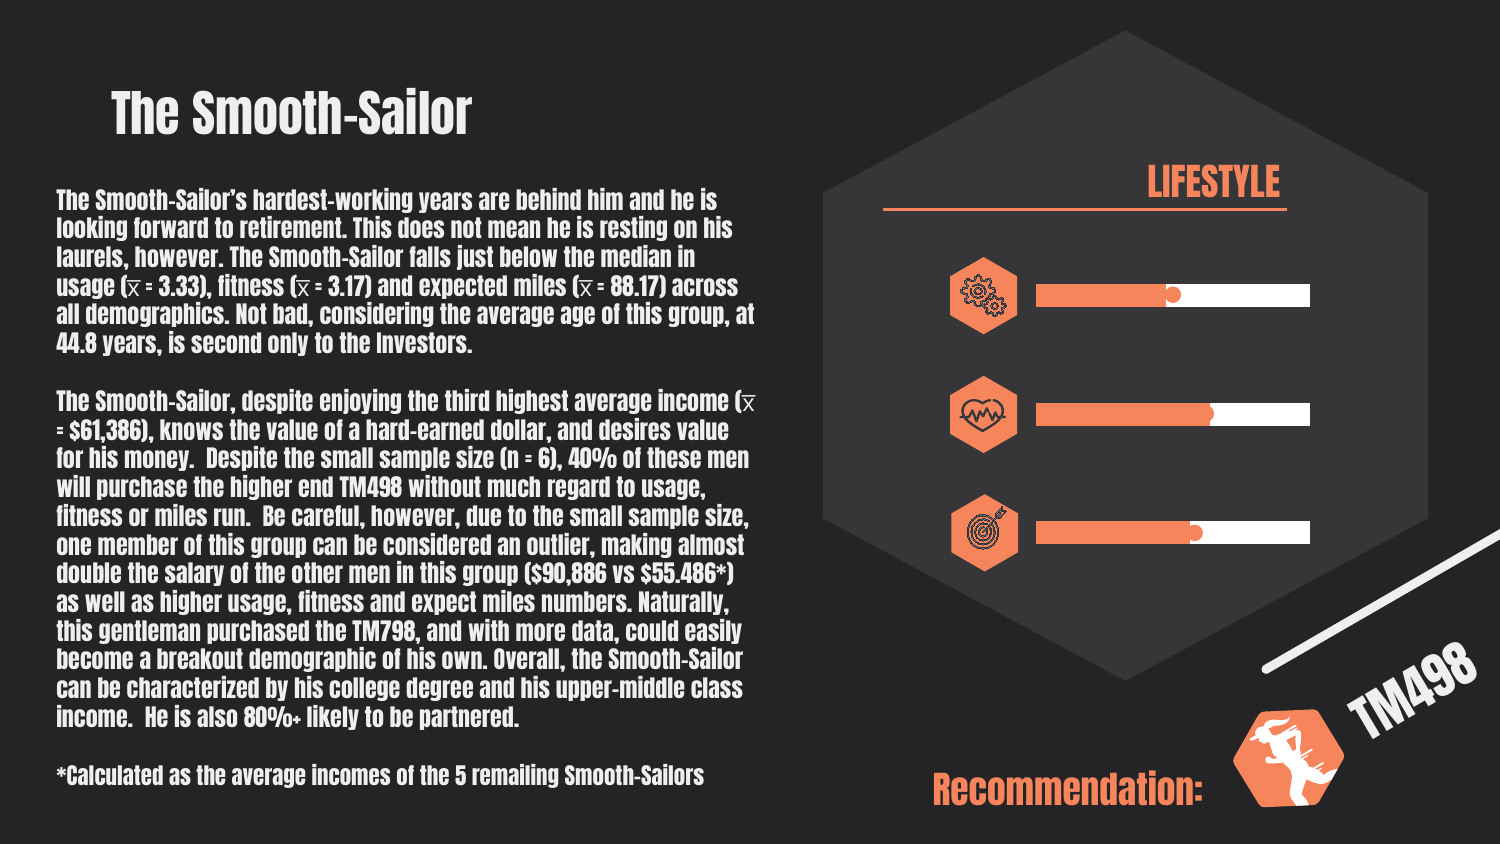

# The Smooth-Sailor
LIFESTYLE
The Smooth-Sailor’s hardest-working years are behind him and he is looking forward to retirement. This does not mean he is resting on his laurels, however. The Smooth-Sailor falls just below the median in usage (x̅ = 3.33), fitness (x̅ = 3.17) and expected miles (x̅ = 88.17) across all demographics. Not bad, considering the average age of this group, at 44.8 years, is second only to the Investors.

The Smooth-Sailor, despite enjoying the third highest average income (x̅ = $61,386), knows the value of a hard-earned dollar, and desires value for his money.  Despite the small sample size (n = 6), 40% of these men will purchase the higher end TM498 without much regard to usage, fitness or miles run.  Be careful, however, due to the small sample size, one member of this group can be considered an outlier, making almost double the salary of the other men in this group ($90,886 vs $55.486*) as well as higher usage, fitness and expect miles numbers. Naturally, this gentleman purchased the TM798, and with more data, could easily become a breakout demographic of his own. Overall, the Smooth-Sailor can be characterized by his college degree and his upper-middle class income.  He is also 80%+ likely to be partnered.

*Calculated as the average incomes of the 5 remailing Smooth-Sailors

### Chart

| Category | Series 1 | Series 2 |
|---|---|---|
| Category 1 | 3.33 | 3.67 |

### Chart

| Category | Series 1 | Series 2 |
|---|---|---|
| Category 1 | 3.17 | 1.83 |

### Chart

| Category | Series 1 | Series 2 |
|---|---|---|
| Category 1 | 88.17 | 68.27999999999999 |

TM498

Recommendation: